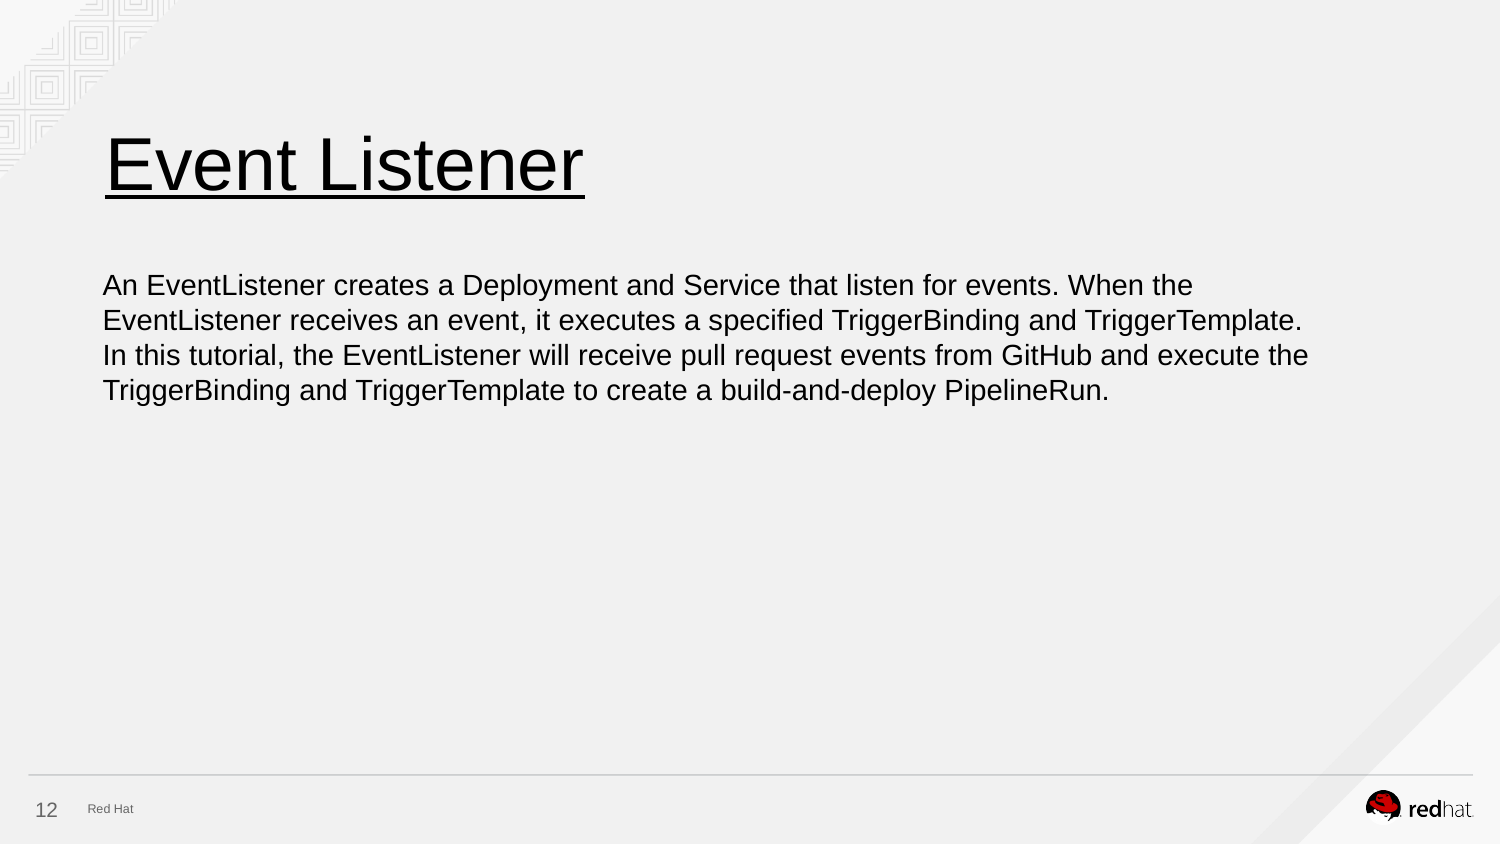

Event Listener
An EventListener creates a Deployment and Service that listen for events. When the EventListener receives an event, it executes a specified TriggerBinding and TriggerTemplate. In this tutorial, the EventListener will receive pull request events from GitHub and execute the TriggerBinding and TriggerTemplate to create a build-and-deploy PipelineRun.

12